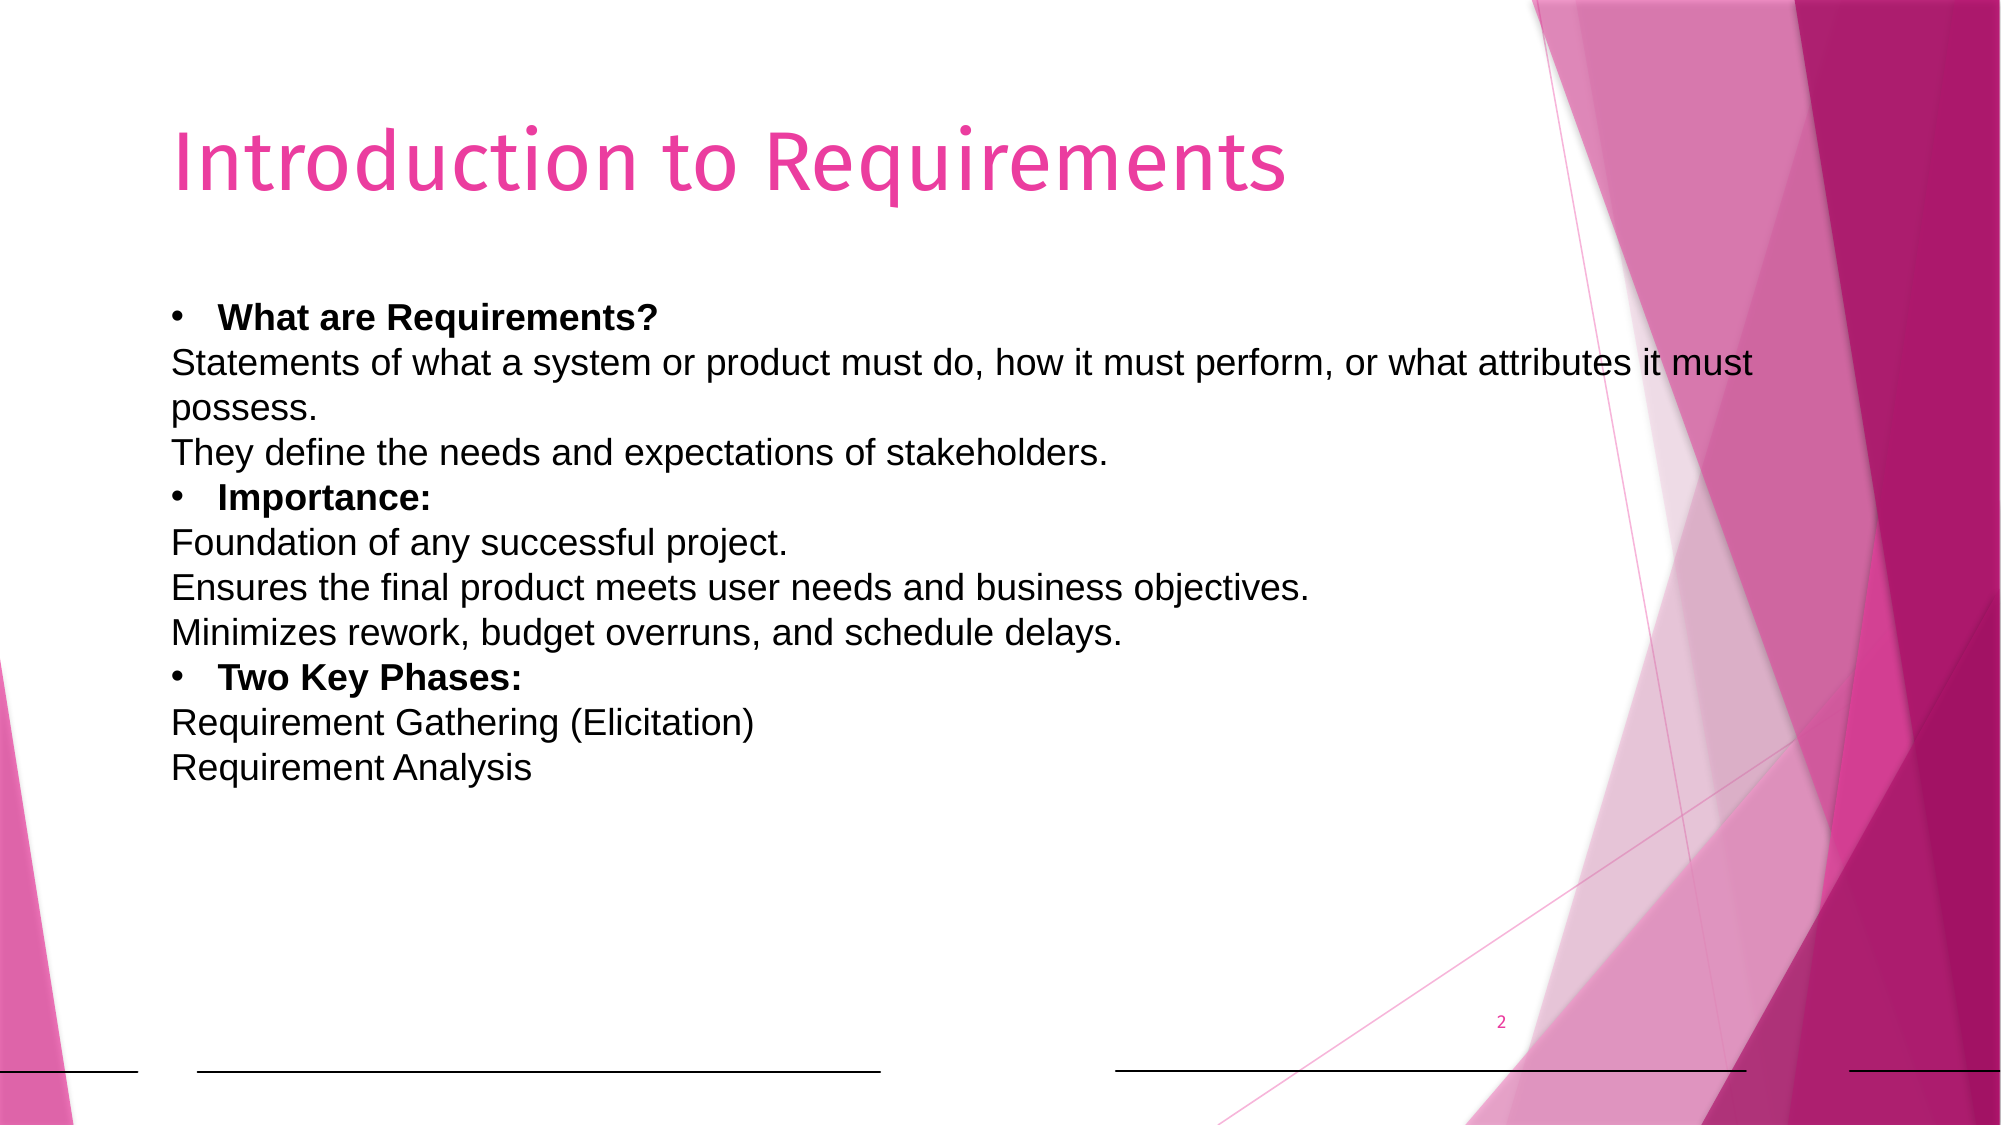

# Introduction to Requirements
What are Requirements?
Statements of what a system or product must do, how it must perform, or what attributes it must possess.
They define the needs and expectations of stakeholders.
Importance:
Foundation of any successful project.
Ensures the final product meets user needs and business objectives.
Minimizes rework, budget overruns, and schedule delays.
Two Key Phases:
Requirement Gathering (Elicitation)
Requirement Analysis
2